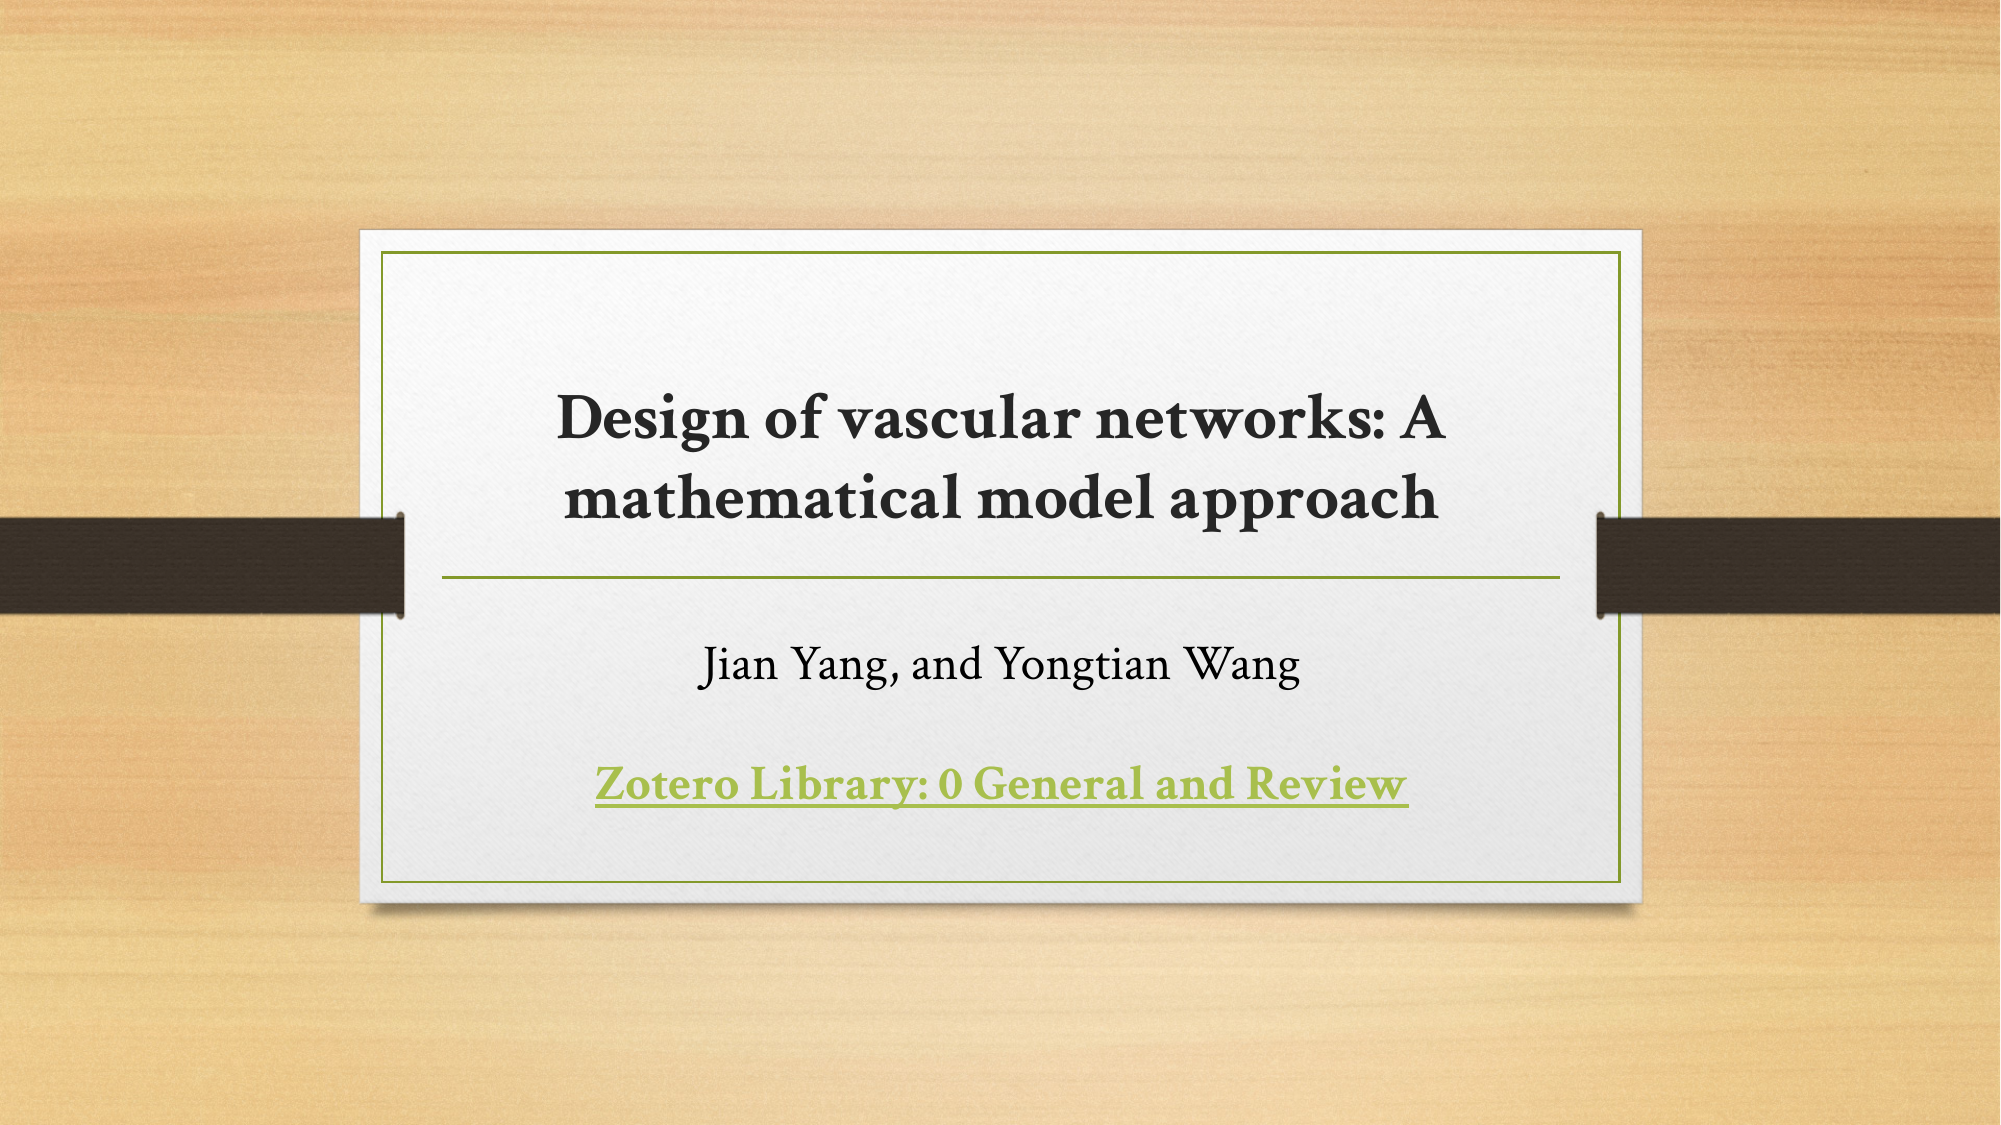

# Design of vascular networks: A mathematical model approach
Jian Yang, and Yongtian Wang

Zotero Library: 0 General and Review